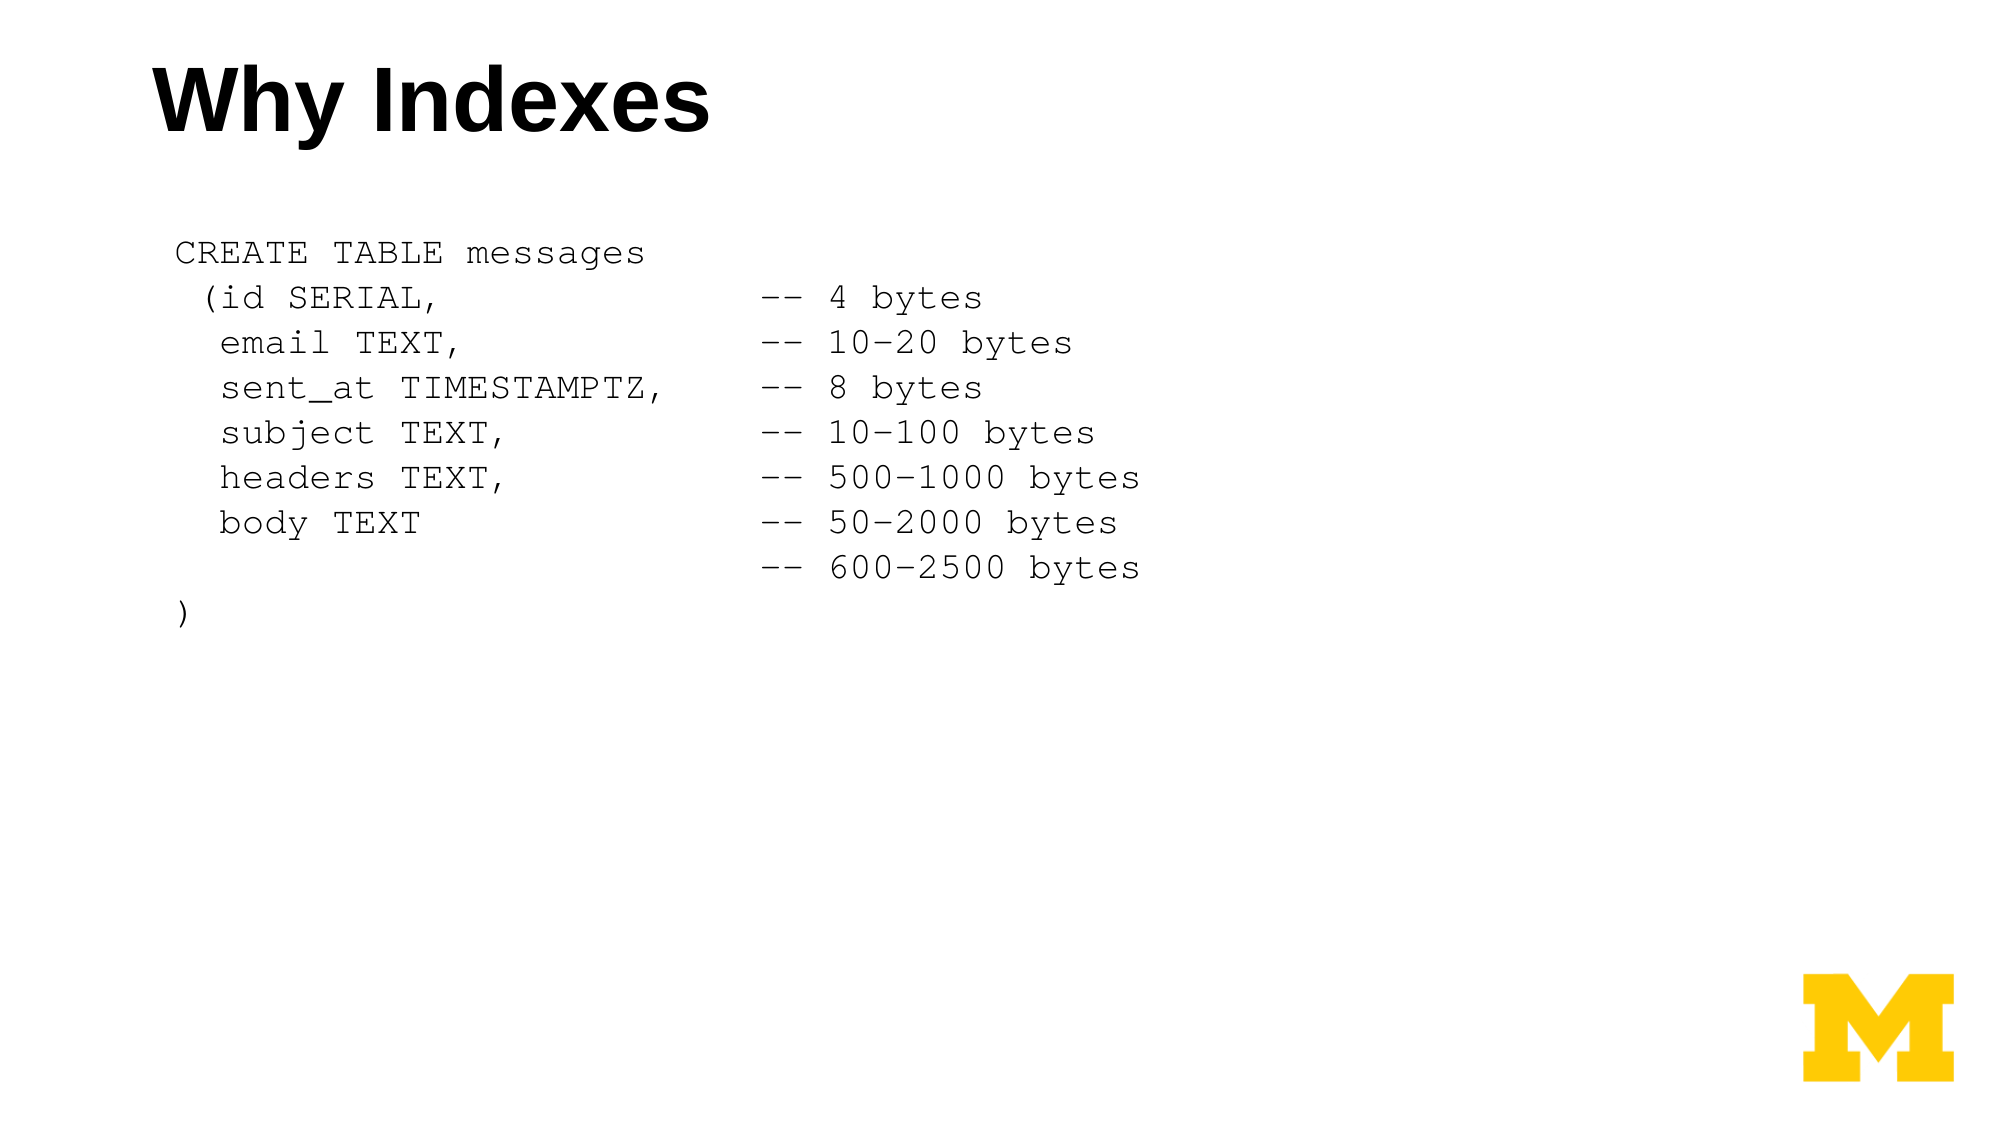

# Why Indexes
CREATE TABLE messages
 (id SERIAL,              -- 4 bytes
  email TEXT,             -- 10-20 bytes
  sent_at TIMESTAMPTZ,    -- 8 bytes
  subject TEXT,           -- 10-100 bytes
  headers TEXT,           -- 500-1000 bytes
  body TEXT               -- 50-2000 bytes
                          -- 600-2500 bytes
)